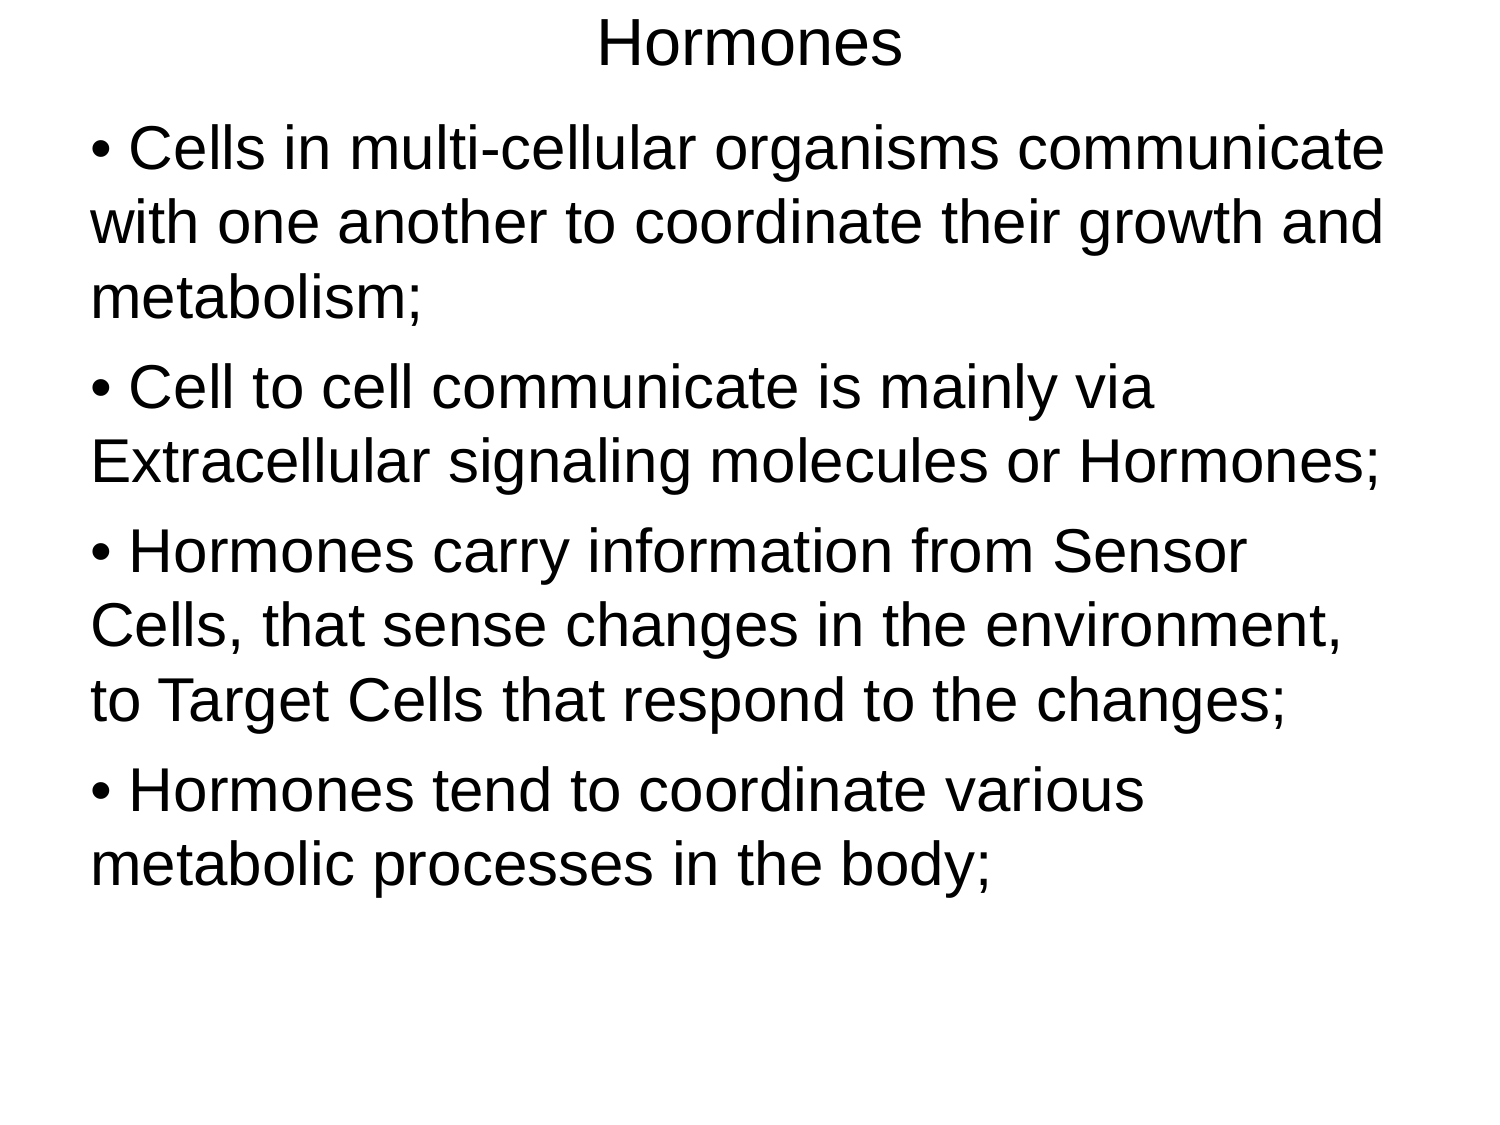

Hormones
• Cells in multi-cellular organisms communicate with one another to coordinate their growth and metabolism;
• Cell to cell communicate is mainly via Extracellular signaling molecules or Hormones;
• Hormones carry information from Sensor Cells, that sense changes in the environment, to Target Cells that respond to the changes;
• Hormones tend to coordinate various metabolic processes in the body;